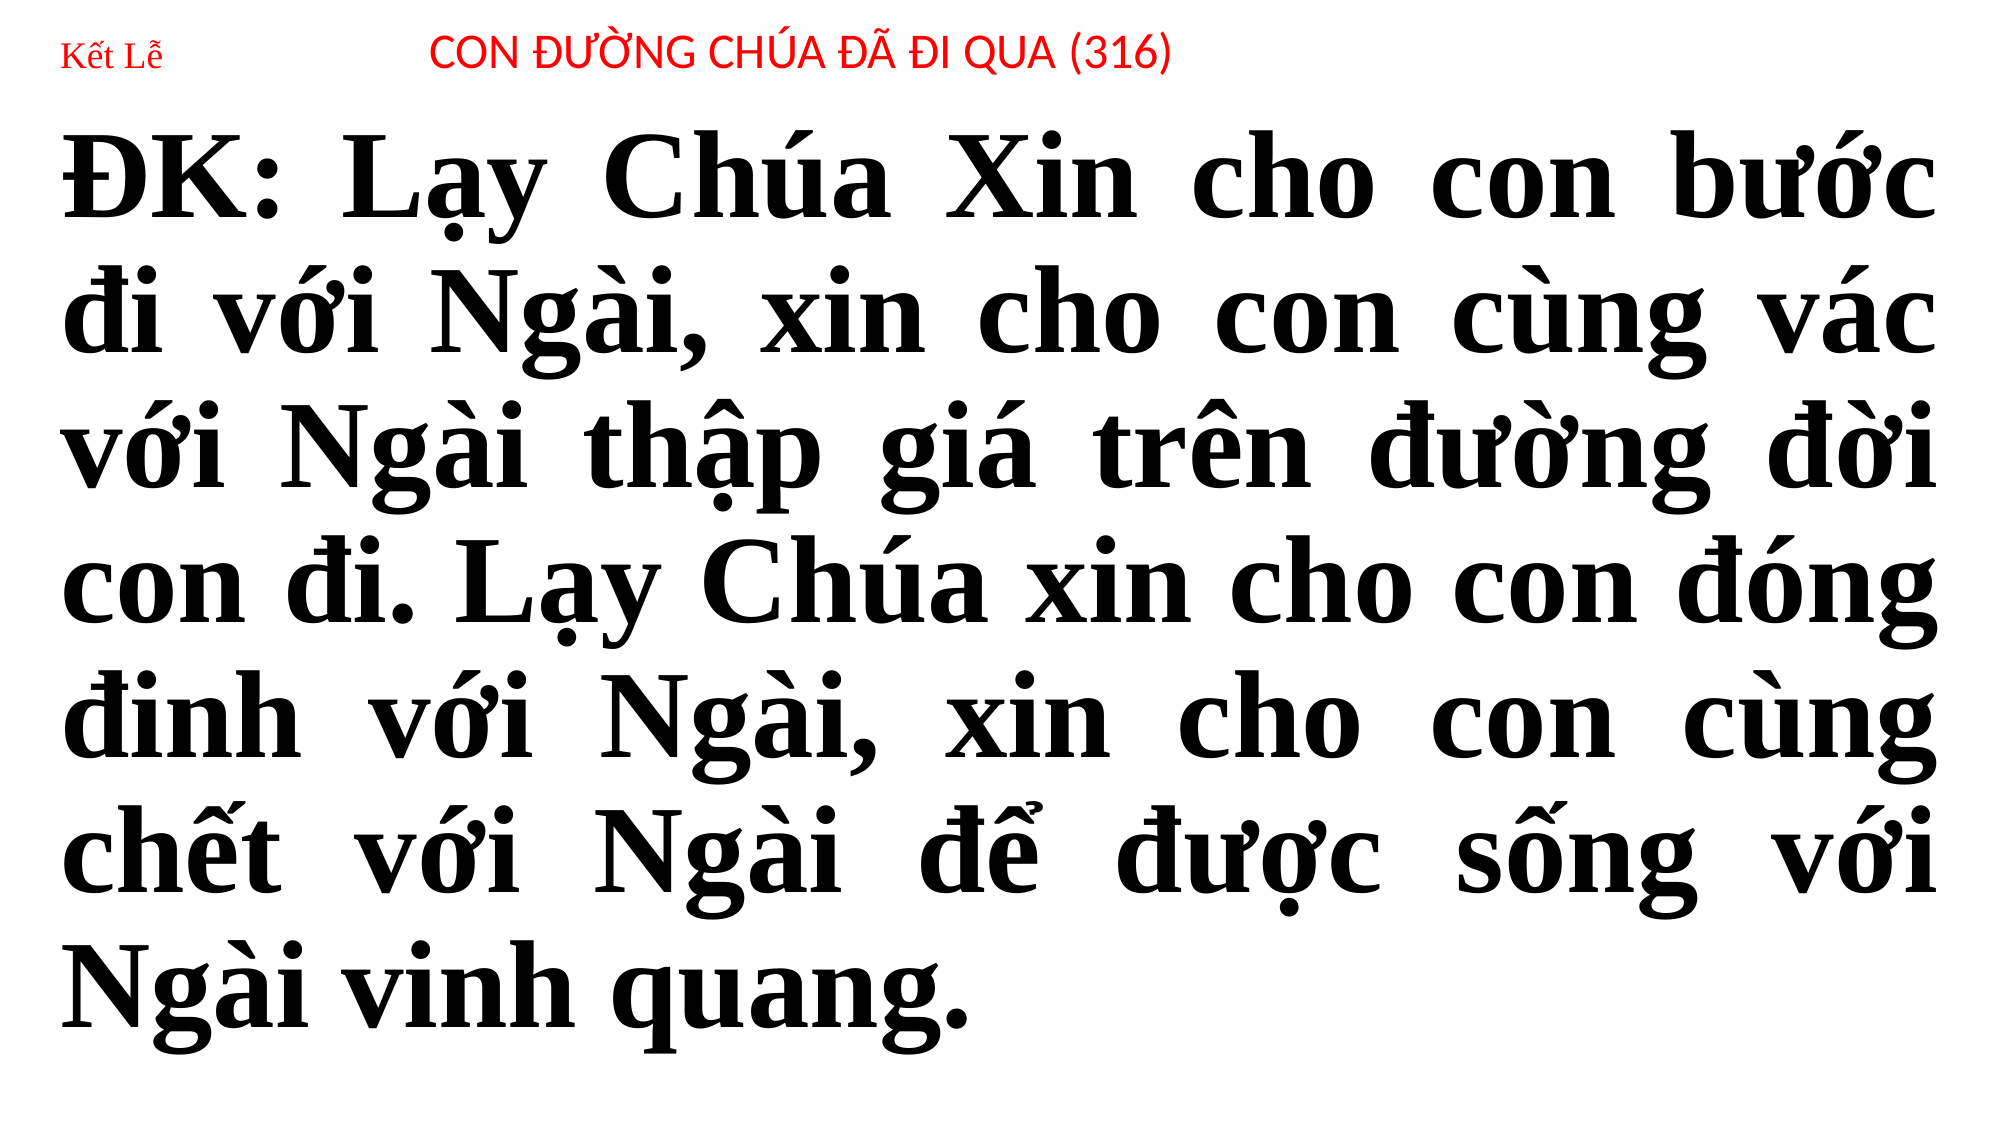

# Kết Lễ                            CON ĐƯỜNG CHÚA ĐÃ ĐI QUA (316)
ĐK: Lạy Chúa Xin cho con bước đi với Ngài, xin cho con cùng vác với Ngài thập giá trên đường đời con đi. Lạy Chúa xin cho con đóng đinh với Ngài, xin cho con cùng chết với Ngài để được sống với Ngài vinh quang.